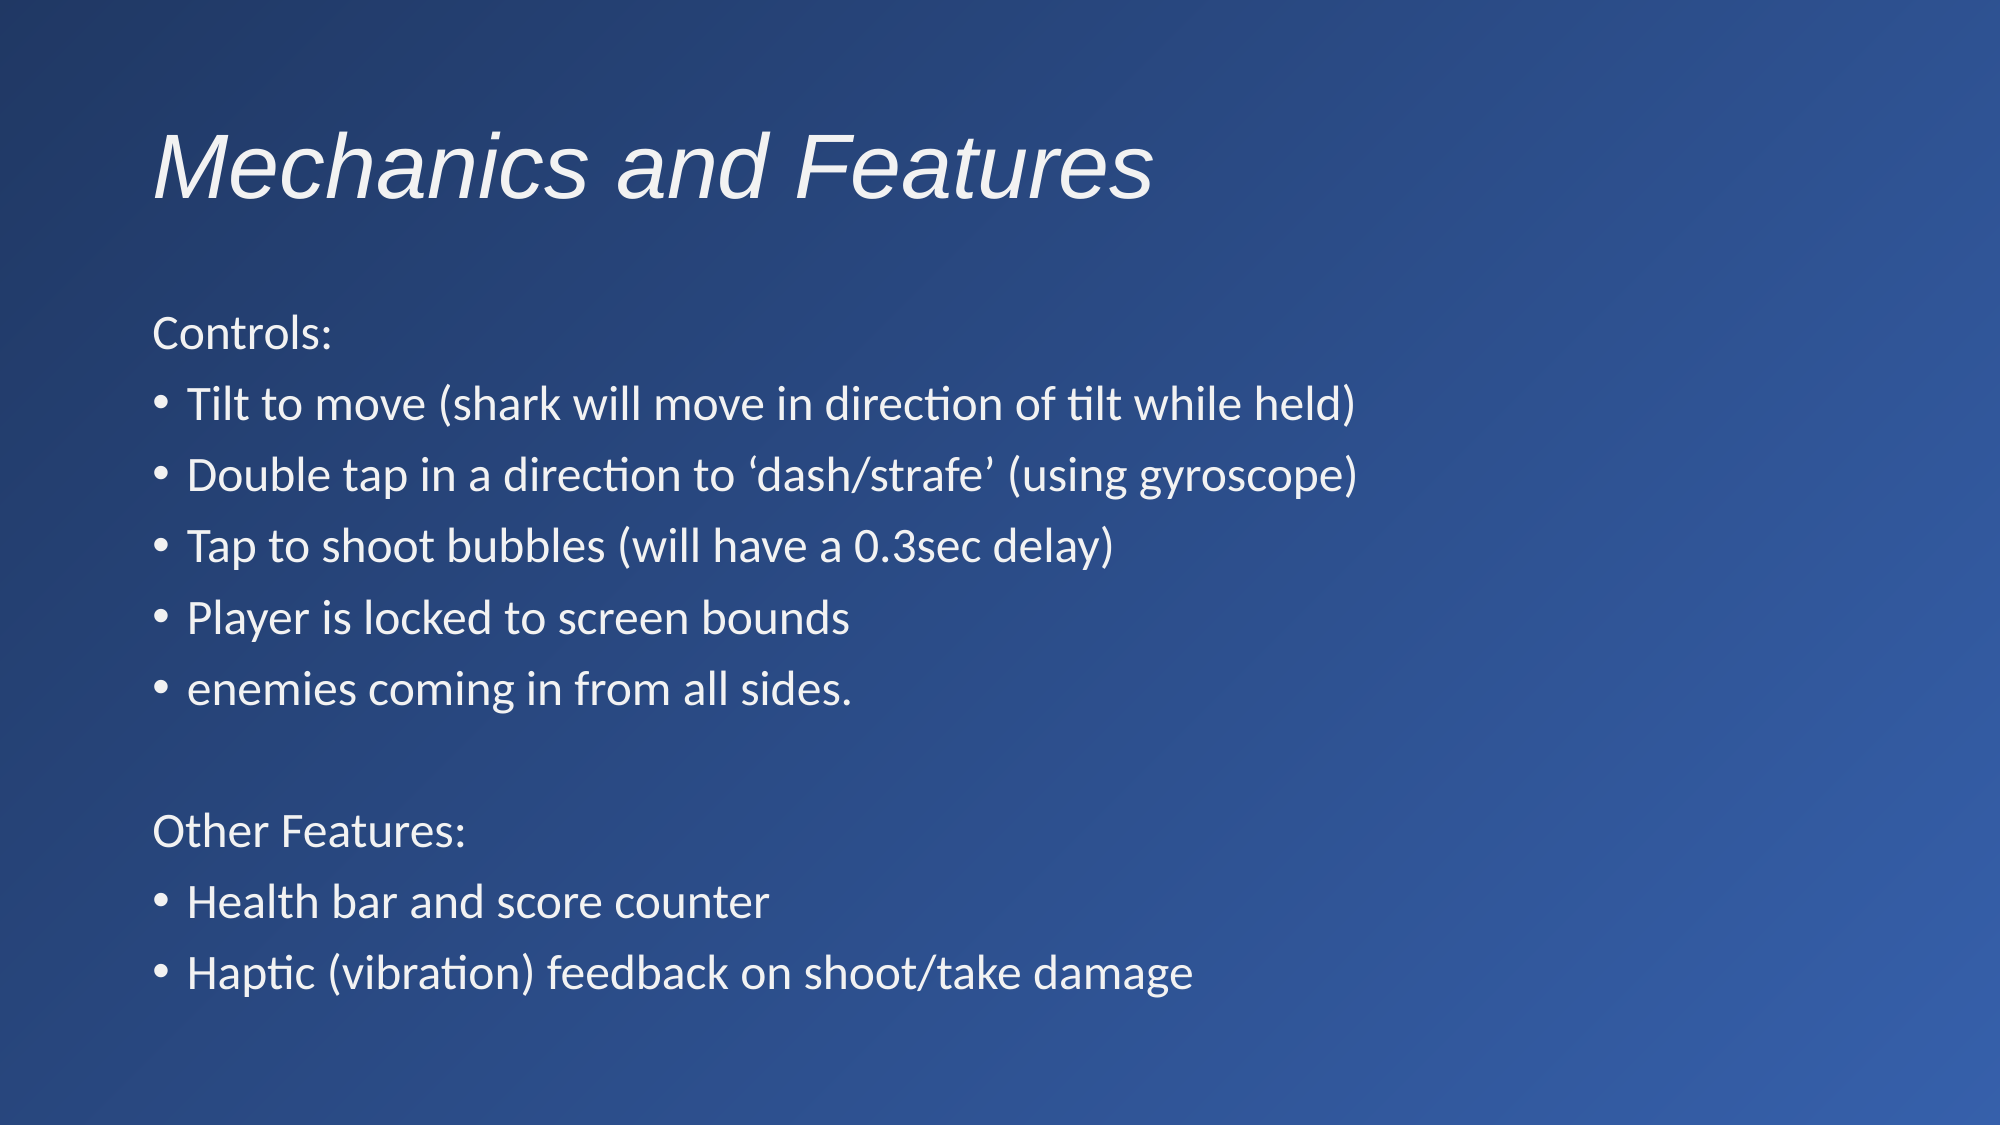

# Mechanics and Features
Controls:
Tilt to move (shark will move in direction of tilt while held)
Double tap in a direction to ‘dash/strafe’ (using gyroscope)
Tap to shoot bubbles (will have a 0.3sec delay)
Player is locked to screen bounds
enemies coming in from all sides.

Other Features:
Health bar and score counter
Haptic (vibration) feedback on shoot/take damage